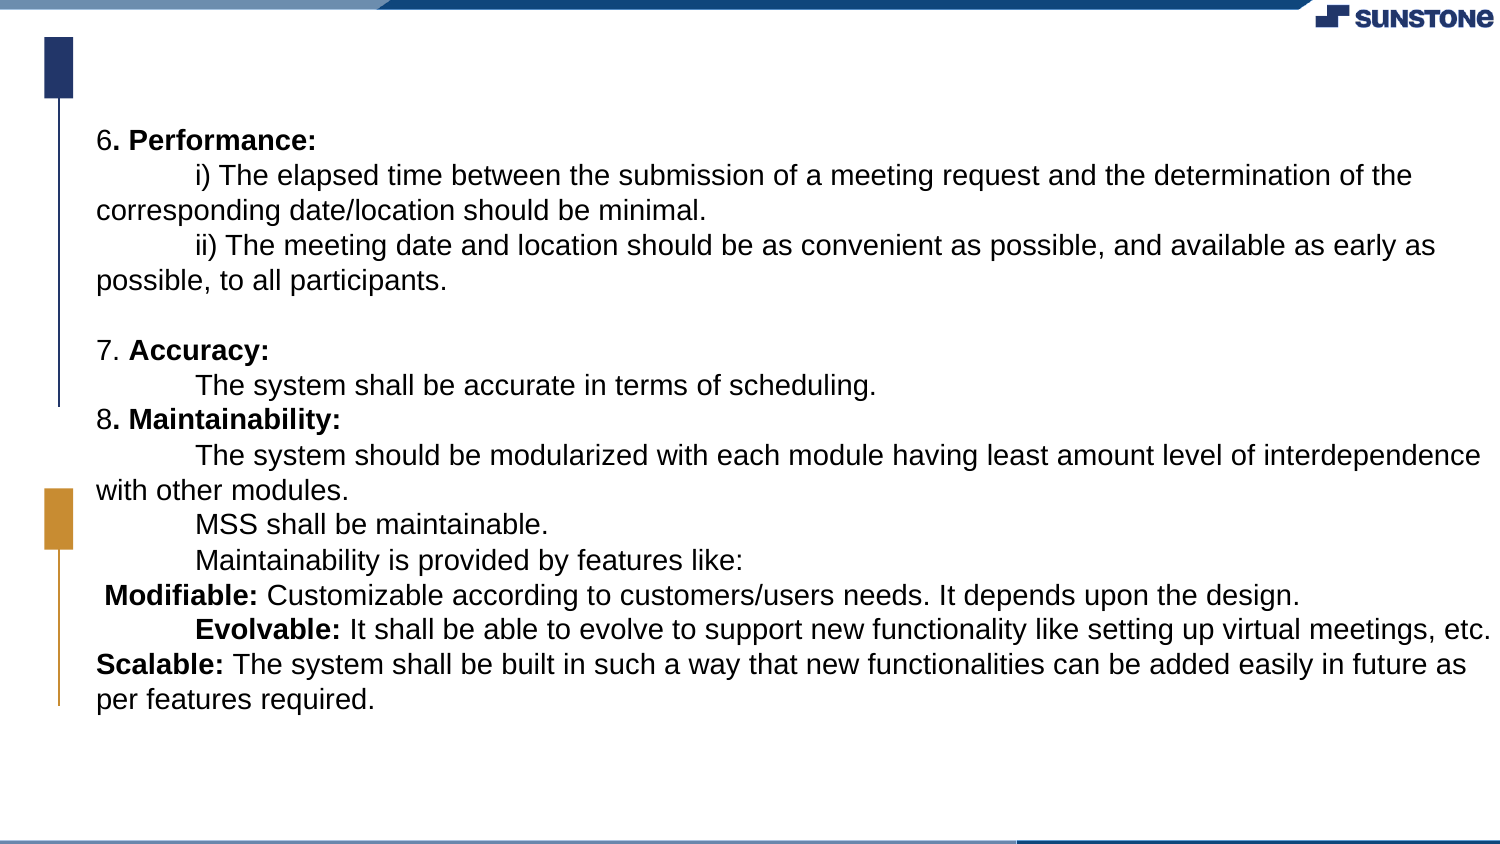

6. Performance:
            i) The elapsed time between the submission of a meeting request and the determination of the corresponding date/location should be minimal.
            ii) The meeting date and location should be as convenient as possible, and available as early as possible, to all participants.

7. Accuracy:
            The system shall be accurate in terms of scheduling.
8. Maintainability:
            The system should be modularized with each module having least amount level of interdependence with other modules.
            MSS shall be maintainable.
            Maintainability is provided by features like:
 Modifiable: Customizable according to customers/users needs. It depends upon the design.                                    Evolvable: It shall be able to evolve to support new functionality like setting up virtual meetings, etc. Scalable: The system shall be built in such a way that new functionalities can be added easily in future as per features required.